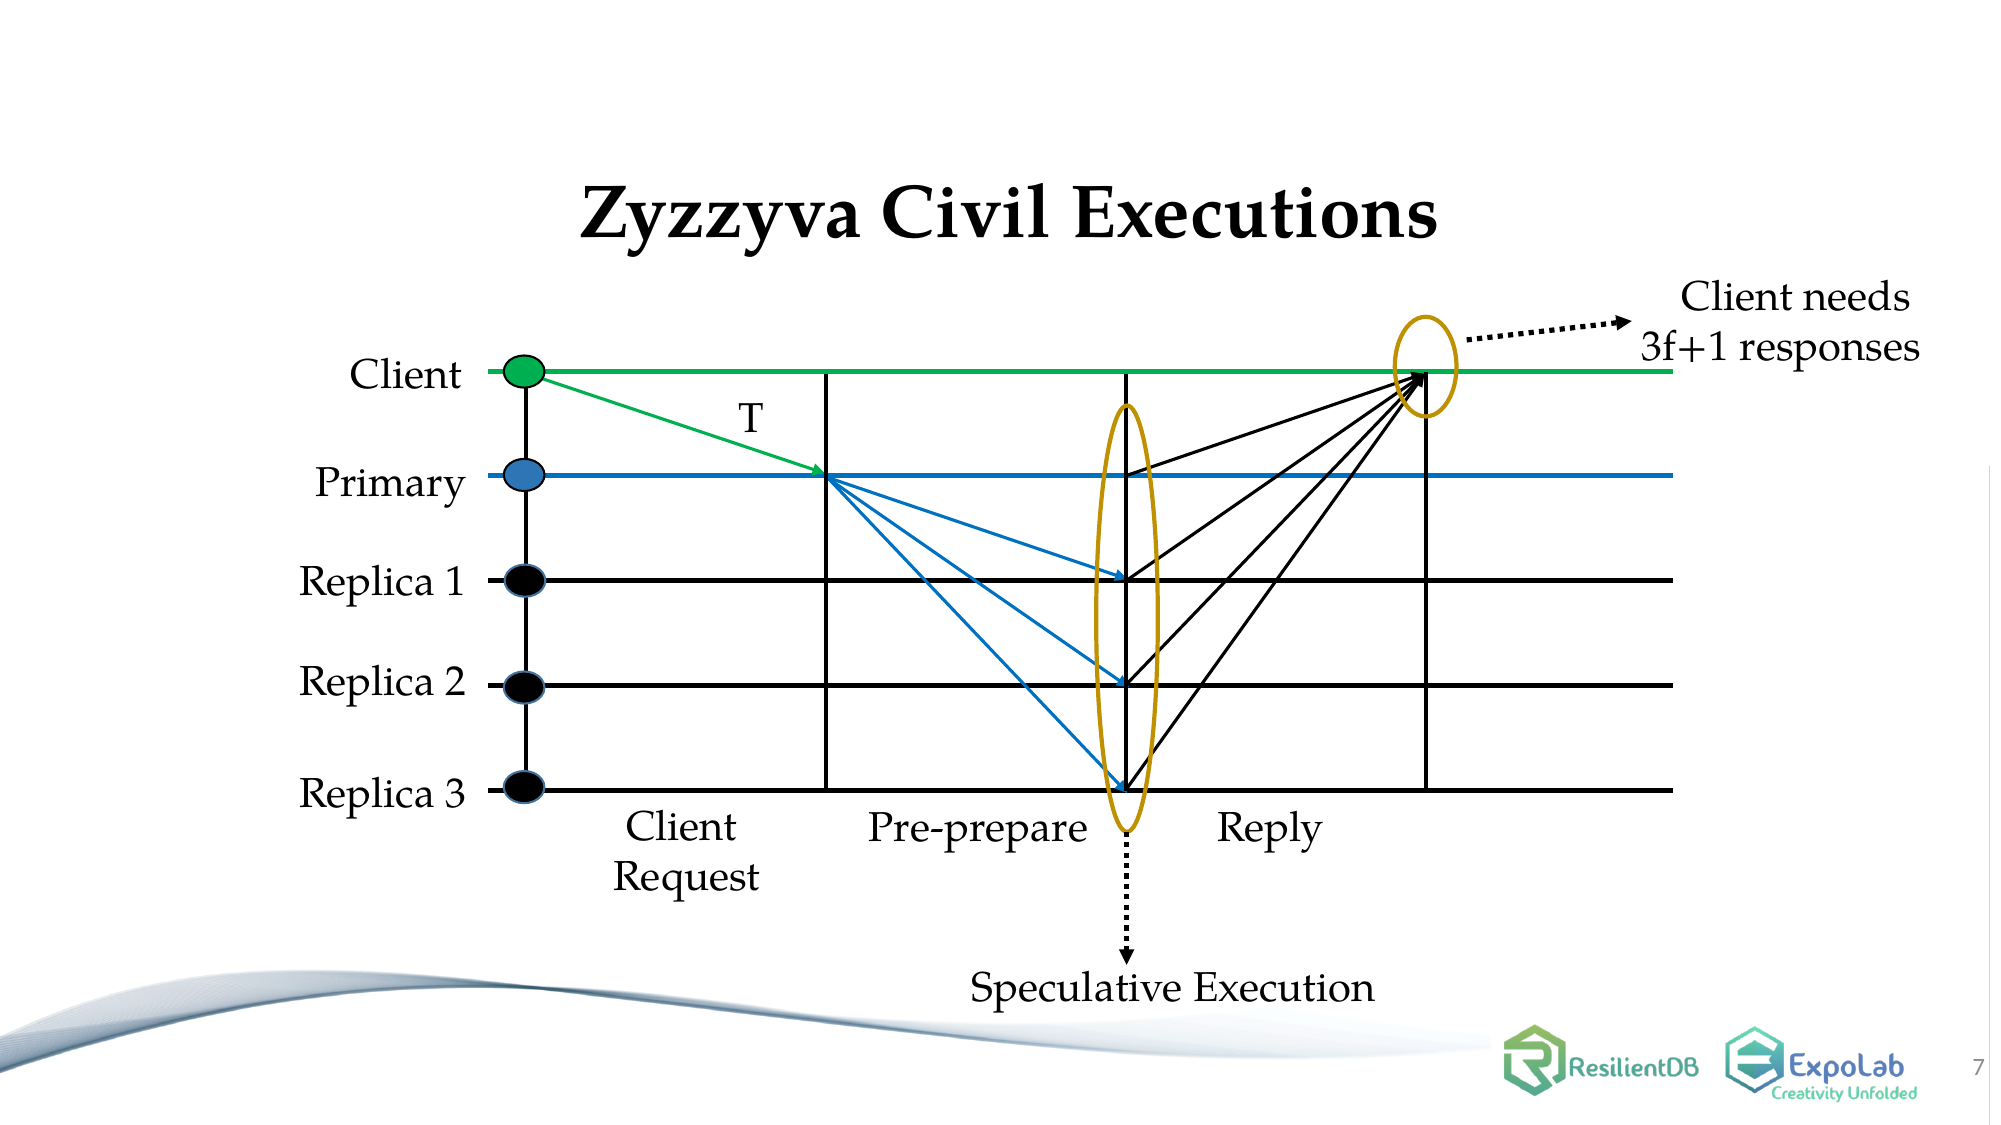

# Zyzzyva Civil Executions
Client needs
3f+1 responses

Client

T

Primary

Replica 1

Replica 2

Replica 3

Client
Request
Reply
Pre-prepare
Speculative Execution
7